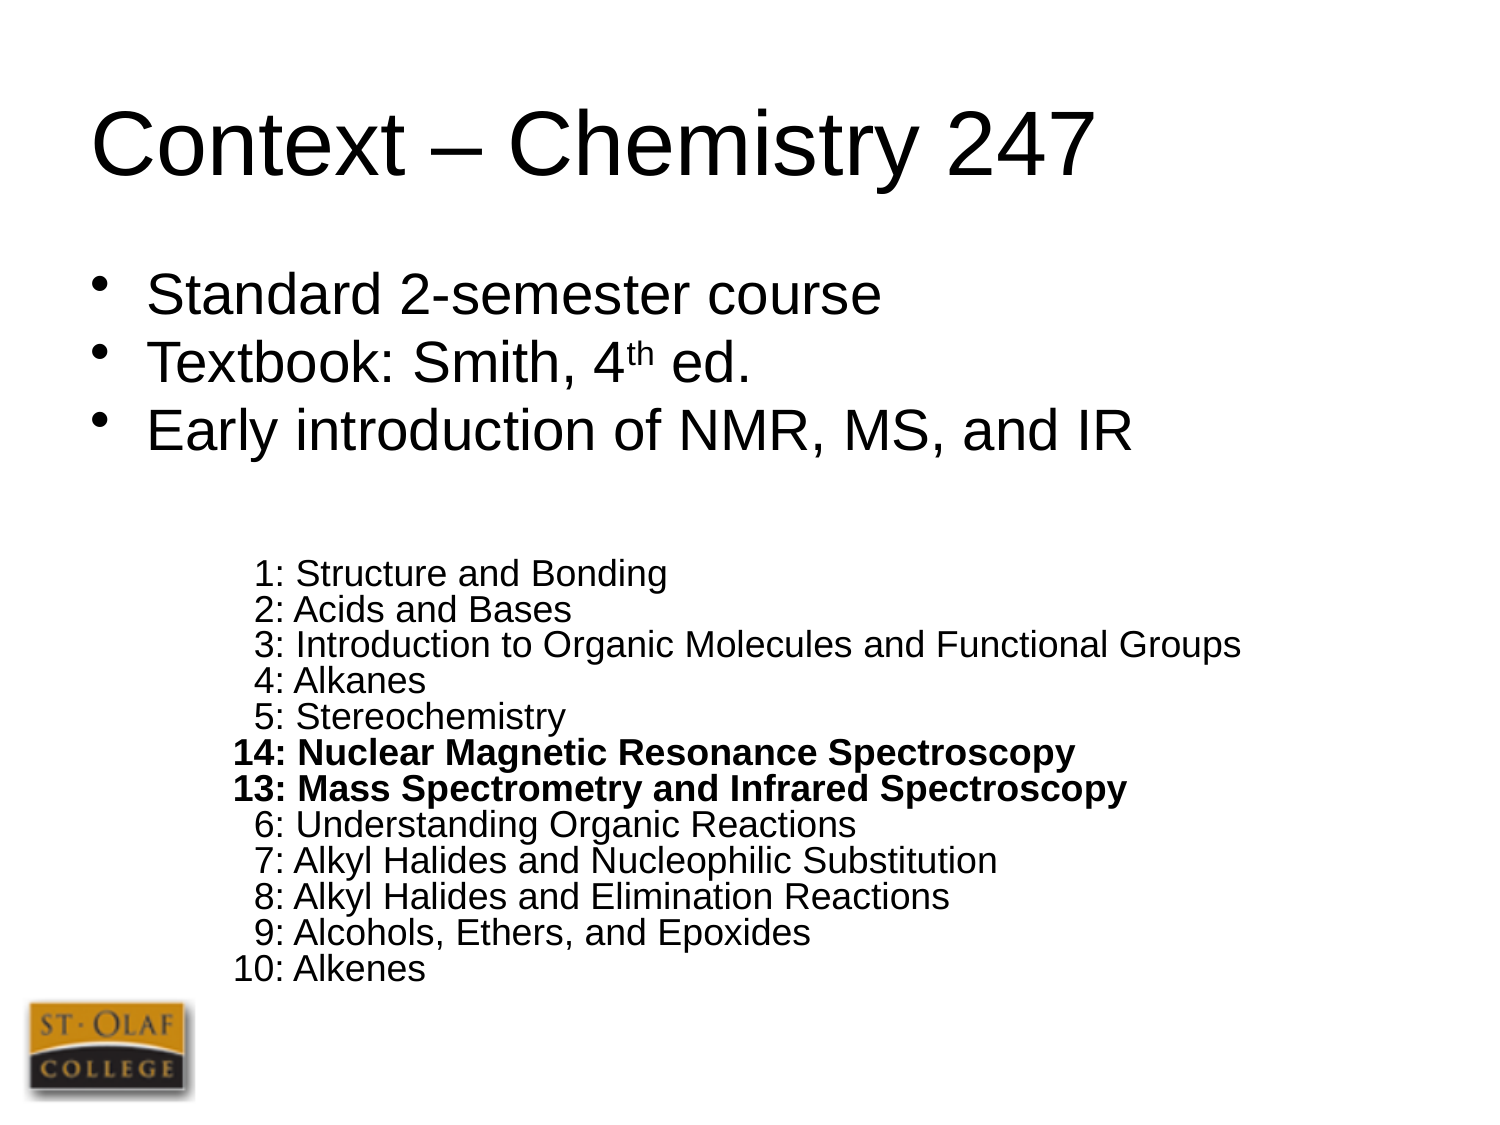

# Context – Chemistry 247
Standard 2-semester course
Textbook: Smith, 4th ed.
Early introduction of NMR, MS, and IR

  1: Structure and Bonding
  2: Acids and Bases
  3: Introduction to Organic Molecules and Functional Groups
  4: Alkanes
  5: Stereochemistry
14: Nuclear Magnetic Resonance Spectroscopy
13: Mass Spectrometry and Infrared Spectroscopy
  6: Understanding Organic Reactions
  7: Alkyl Halides and Nucleophilic Substitution
  8: Alkyl Halides and Elimination Reactions
  9: Alcohols, Ethers, and Epoxides
10: Alkenes